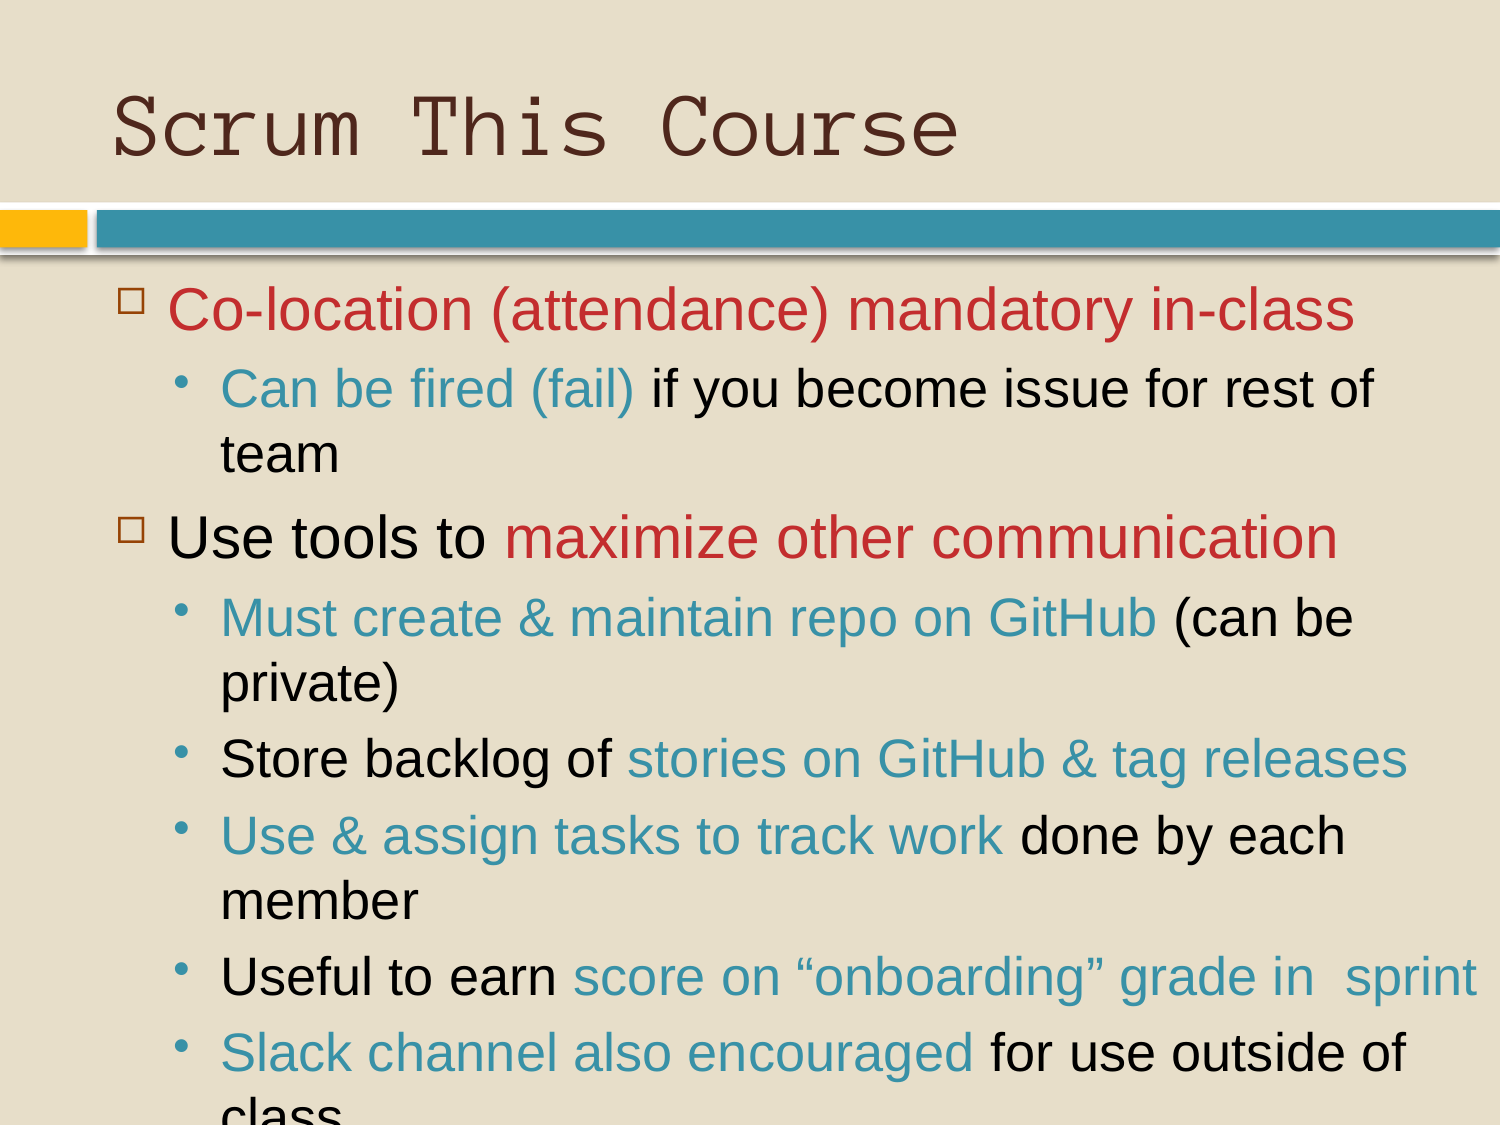

# Scrum This Course
Co-location (attendance) mandatory in-class
Can be fired (fail) if you become issue for rest of team
Use tools to maximize other communication
Must create & maintain repo on GitHub (can be private)
Store backlog of stories on GitHub & tag releases
Use & assign tasks to track work done by each member
Useful to earn score on “onboarding” grade in  sprint
Slack channel also encouraged for use outside of class
Practice estimating (& measuring) time for each task
Will become important later; better to start now